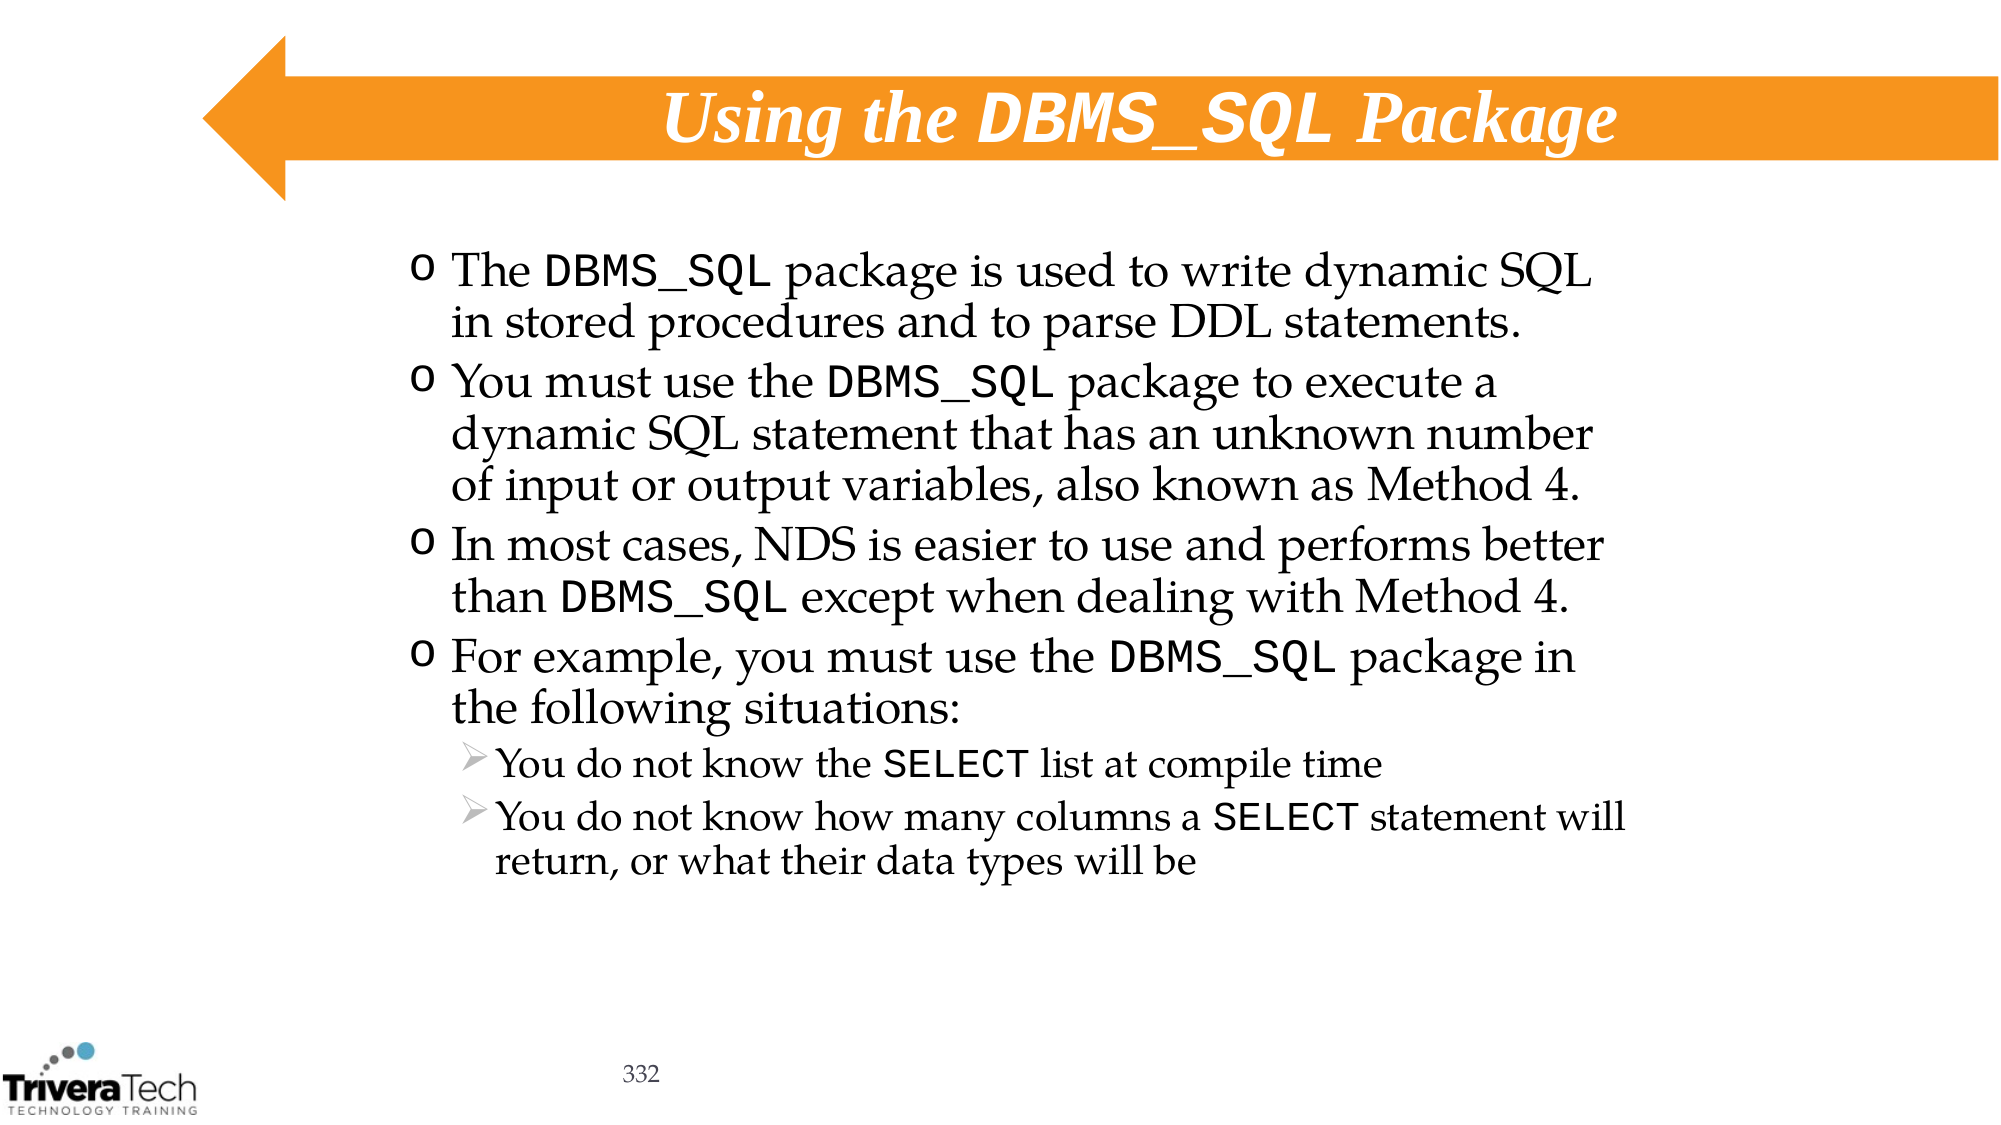

# Using the DBMS_SQL Package
The DBMS_SQL package is used to write dynamic SQL in stored procedures and to parse DDL statements.
You must use the DBMS_SQL package to execute a dynamic SQL statement that has an unknown number of input or output variables, also known as Method 4.
In most cases, NDS is easier to use and performs better than DBMS_SQL except when dealing with Method 4.
For example, you must use the DBMS_SQL package in the following situations:
You do not know the SELECT list at compile time
You do not know how many columns a SELECT statement will return, or what their data types will be
332